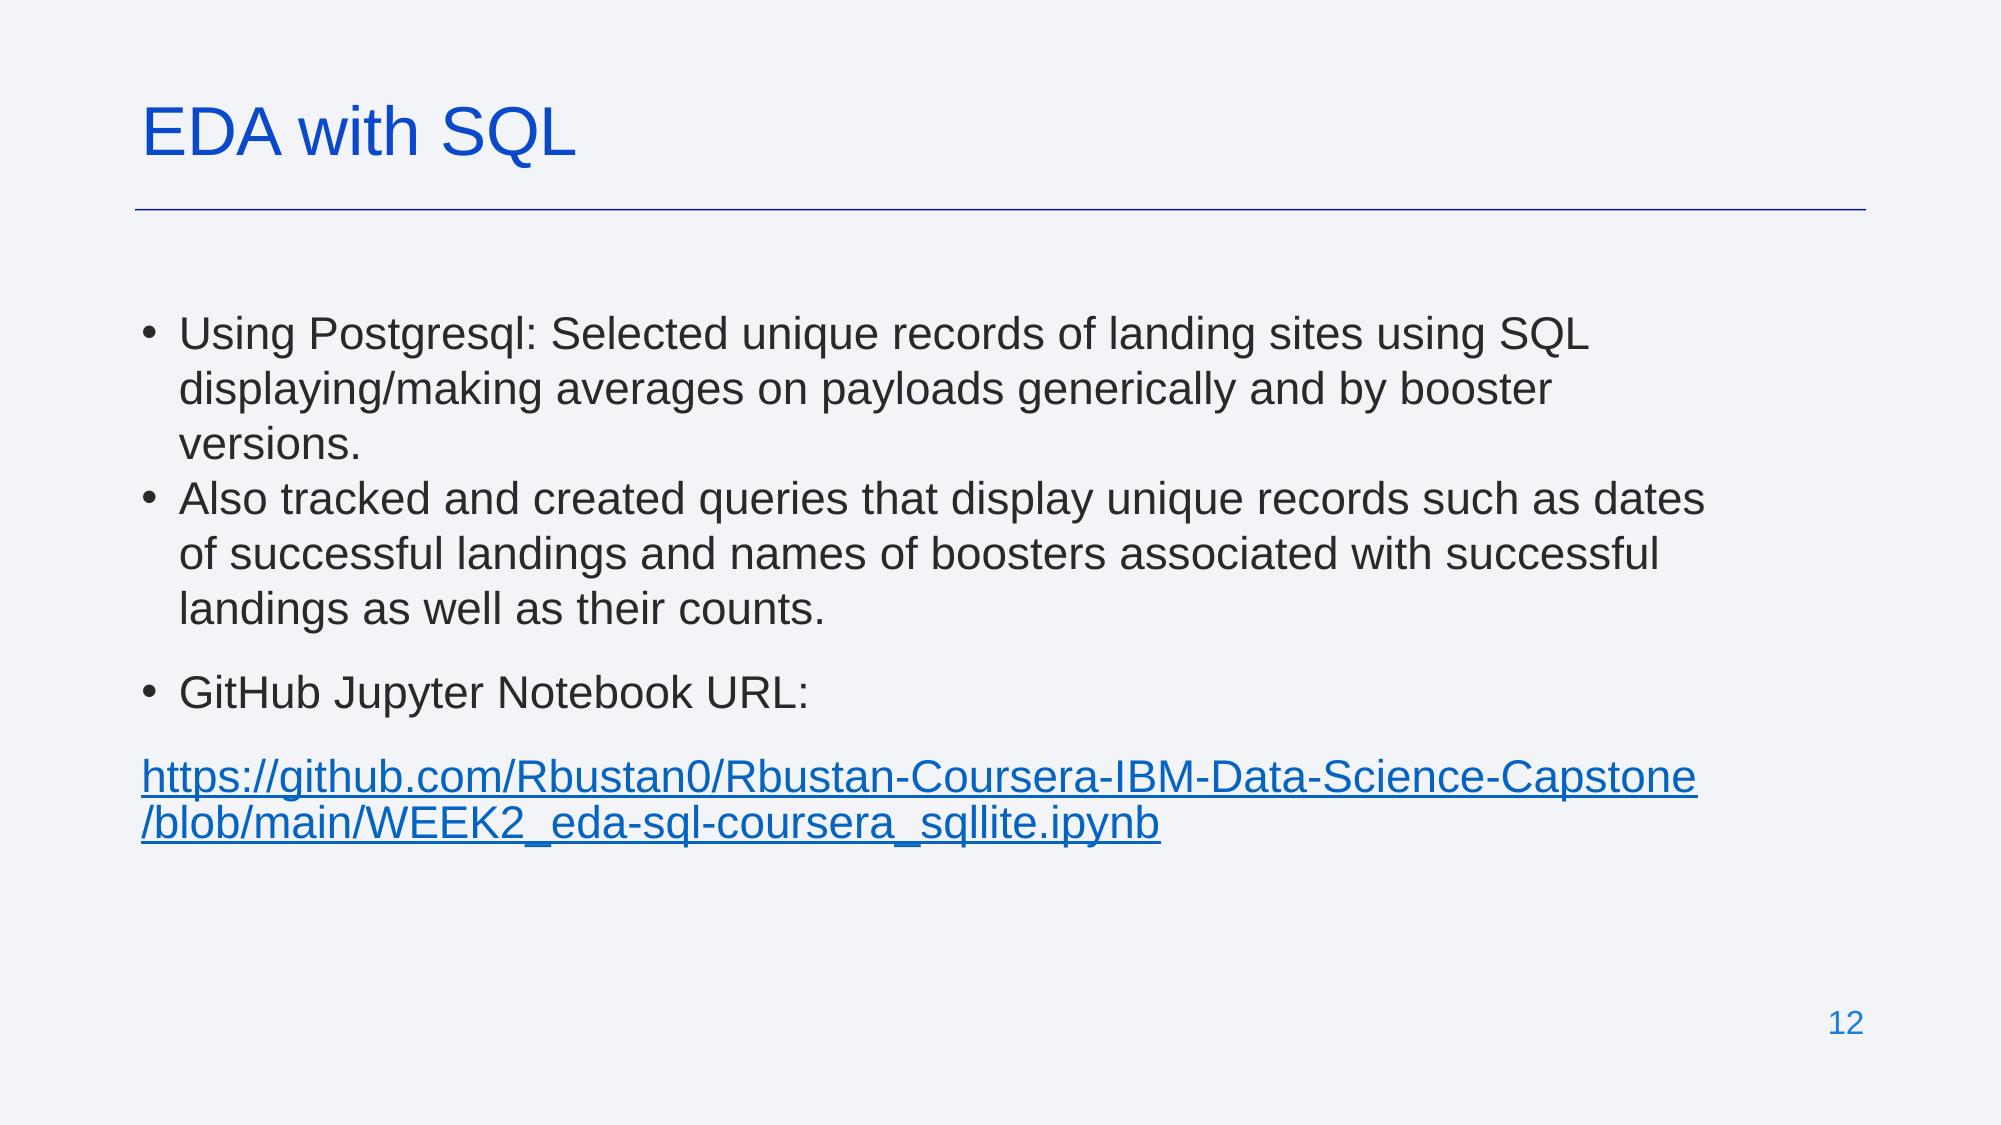

EDA with SQL
Using Postgresql: Selected unique records of landing sites using SQL displaying/making averages on payloads generically and by booster versions.
Also tracked and created queries that display unique records such as dates of successful landings and names of boosters associated with successful landings as well as their counts.
GitHub Jupyter Notebook URL:
https://github.com/Rbustan0/Rbustan-Coursera-IBM-Data-Science-Capstone/blob/main/WEEK2_eda-sql-coursera_sqllite.ipynb

12